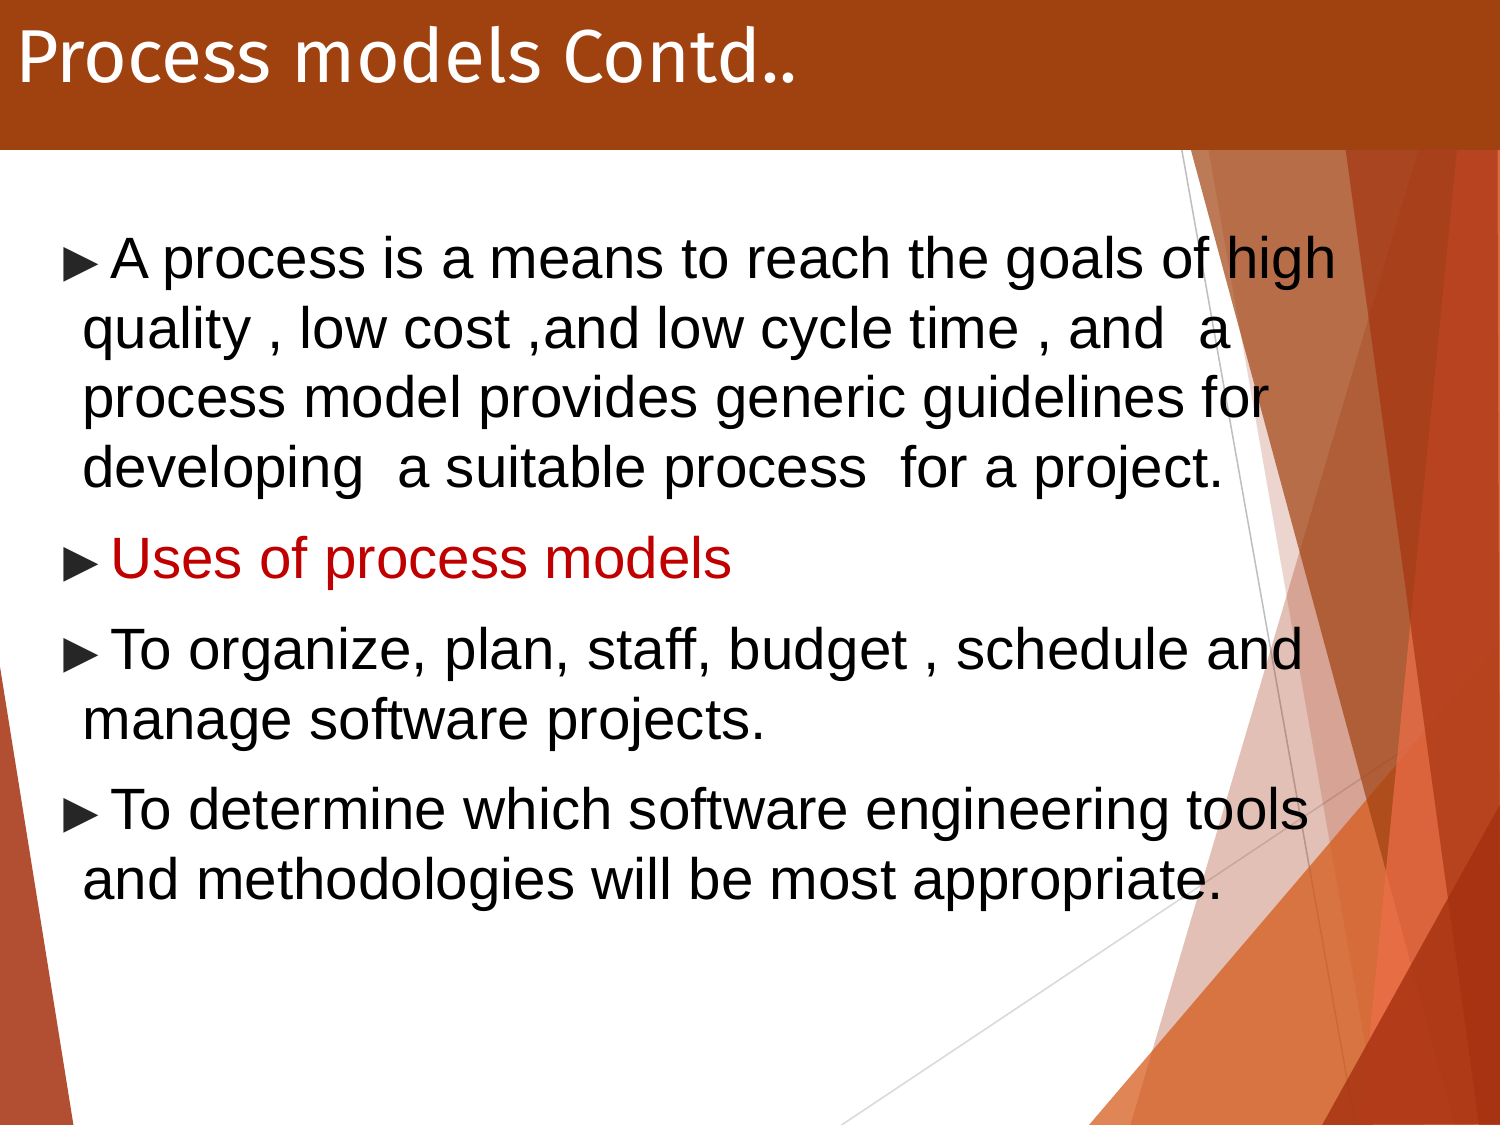

# Process models Contd..
A process is a means to reach the goals of high quality , low cost ,and low cycle time , and  a process model provides generic guidelines for developing  a suitable process  for a project.
Uses of process models
To organize, plan, staff, budget , schedule and manage software projects.
To determine which software engineering tools and methodologies will be most appropriate.